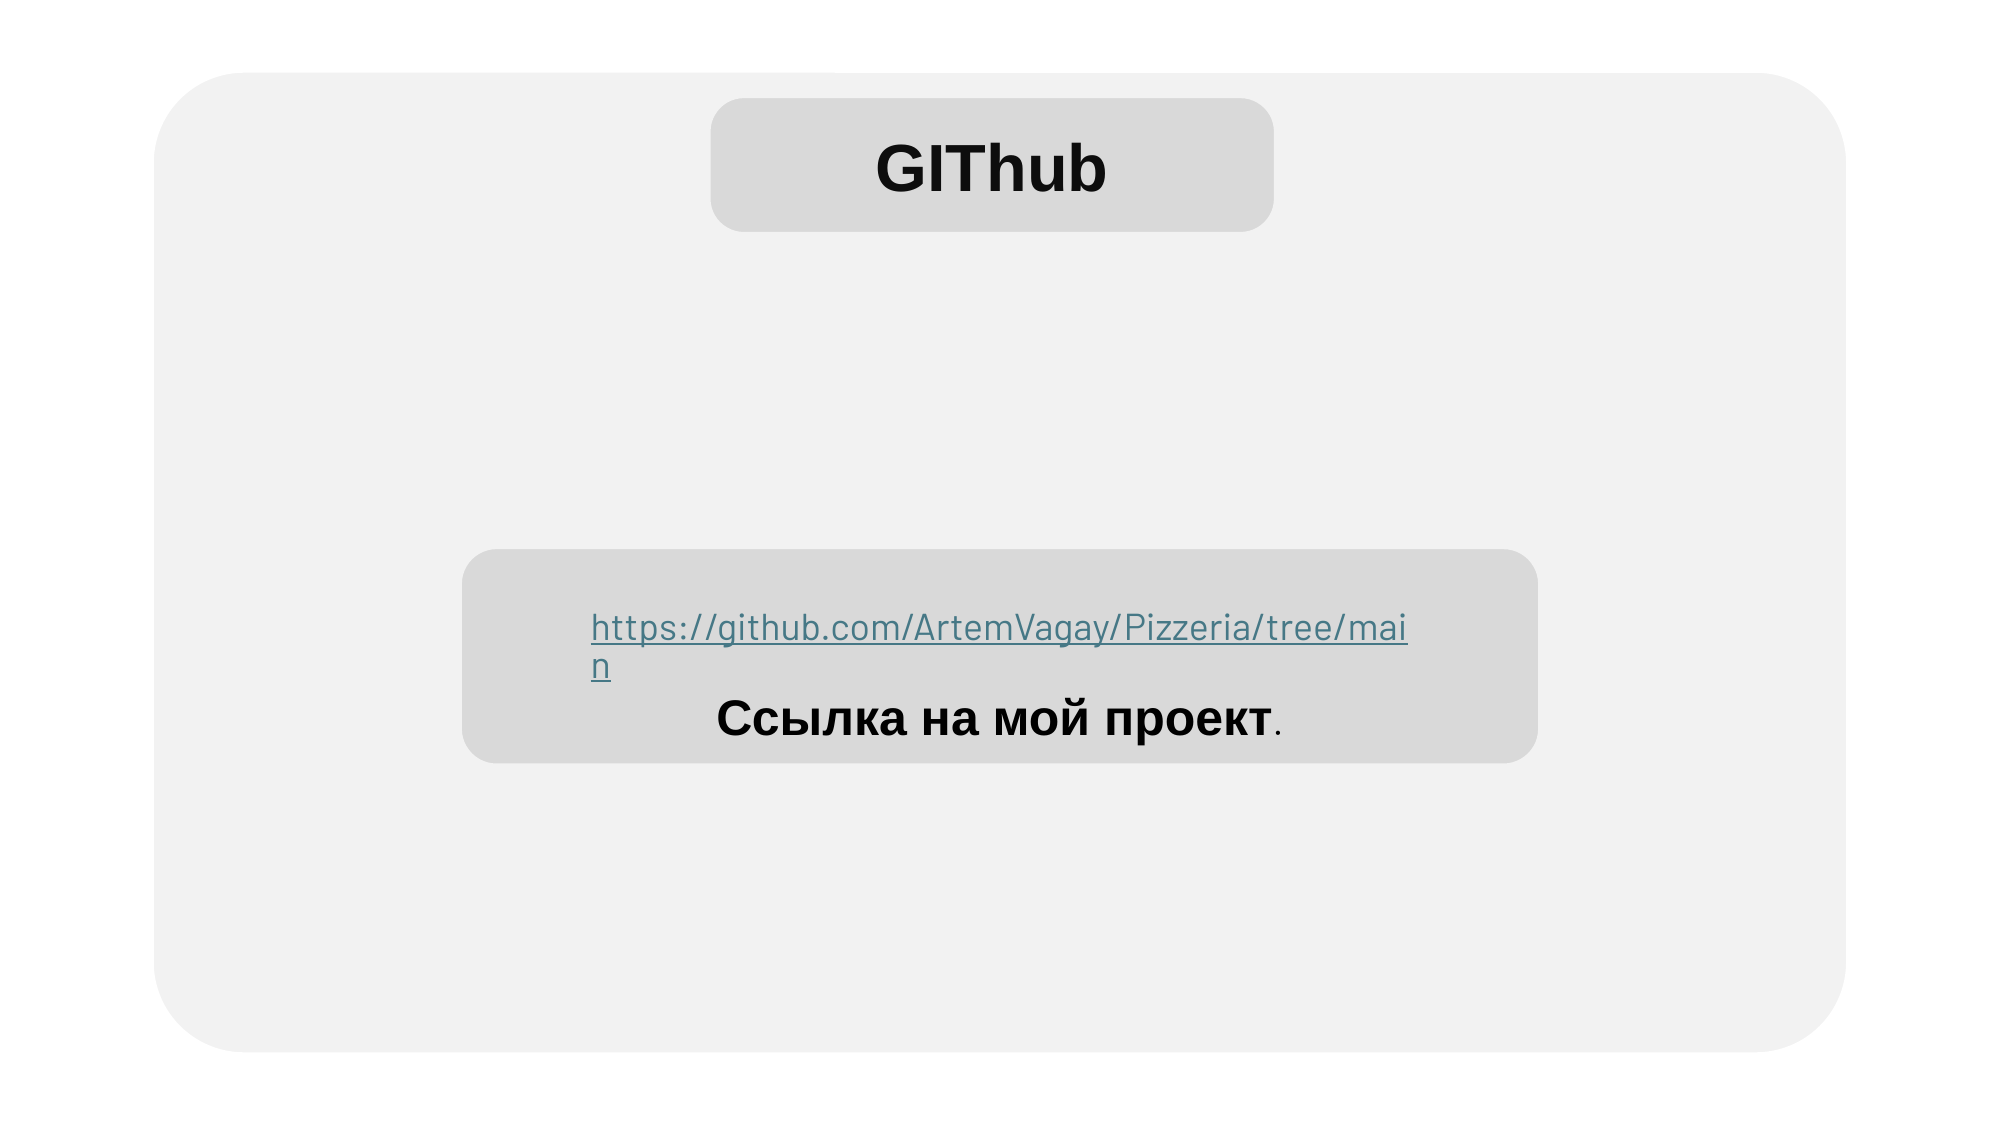

#

GIThub

https://github.com/ArtemVagay/Pizzeria/tree/main
Ссылка на мой проект.